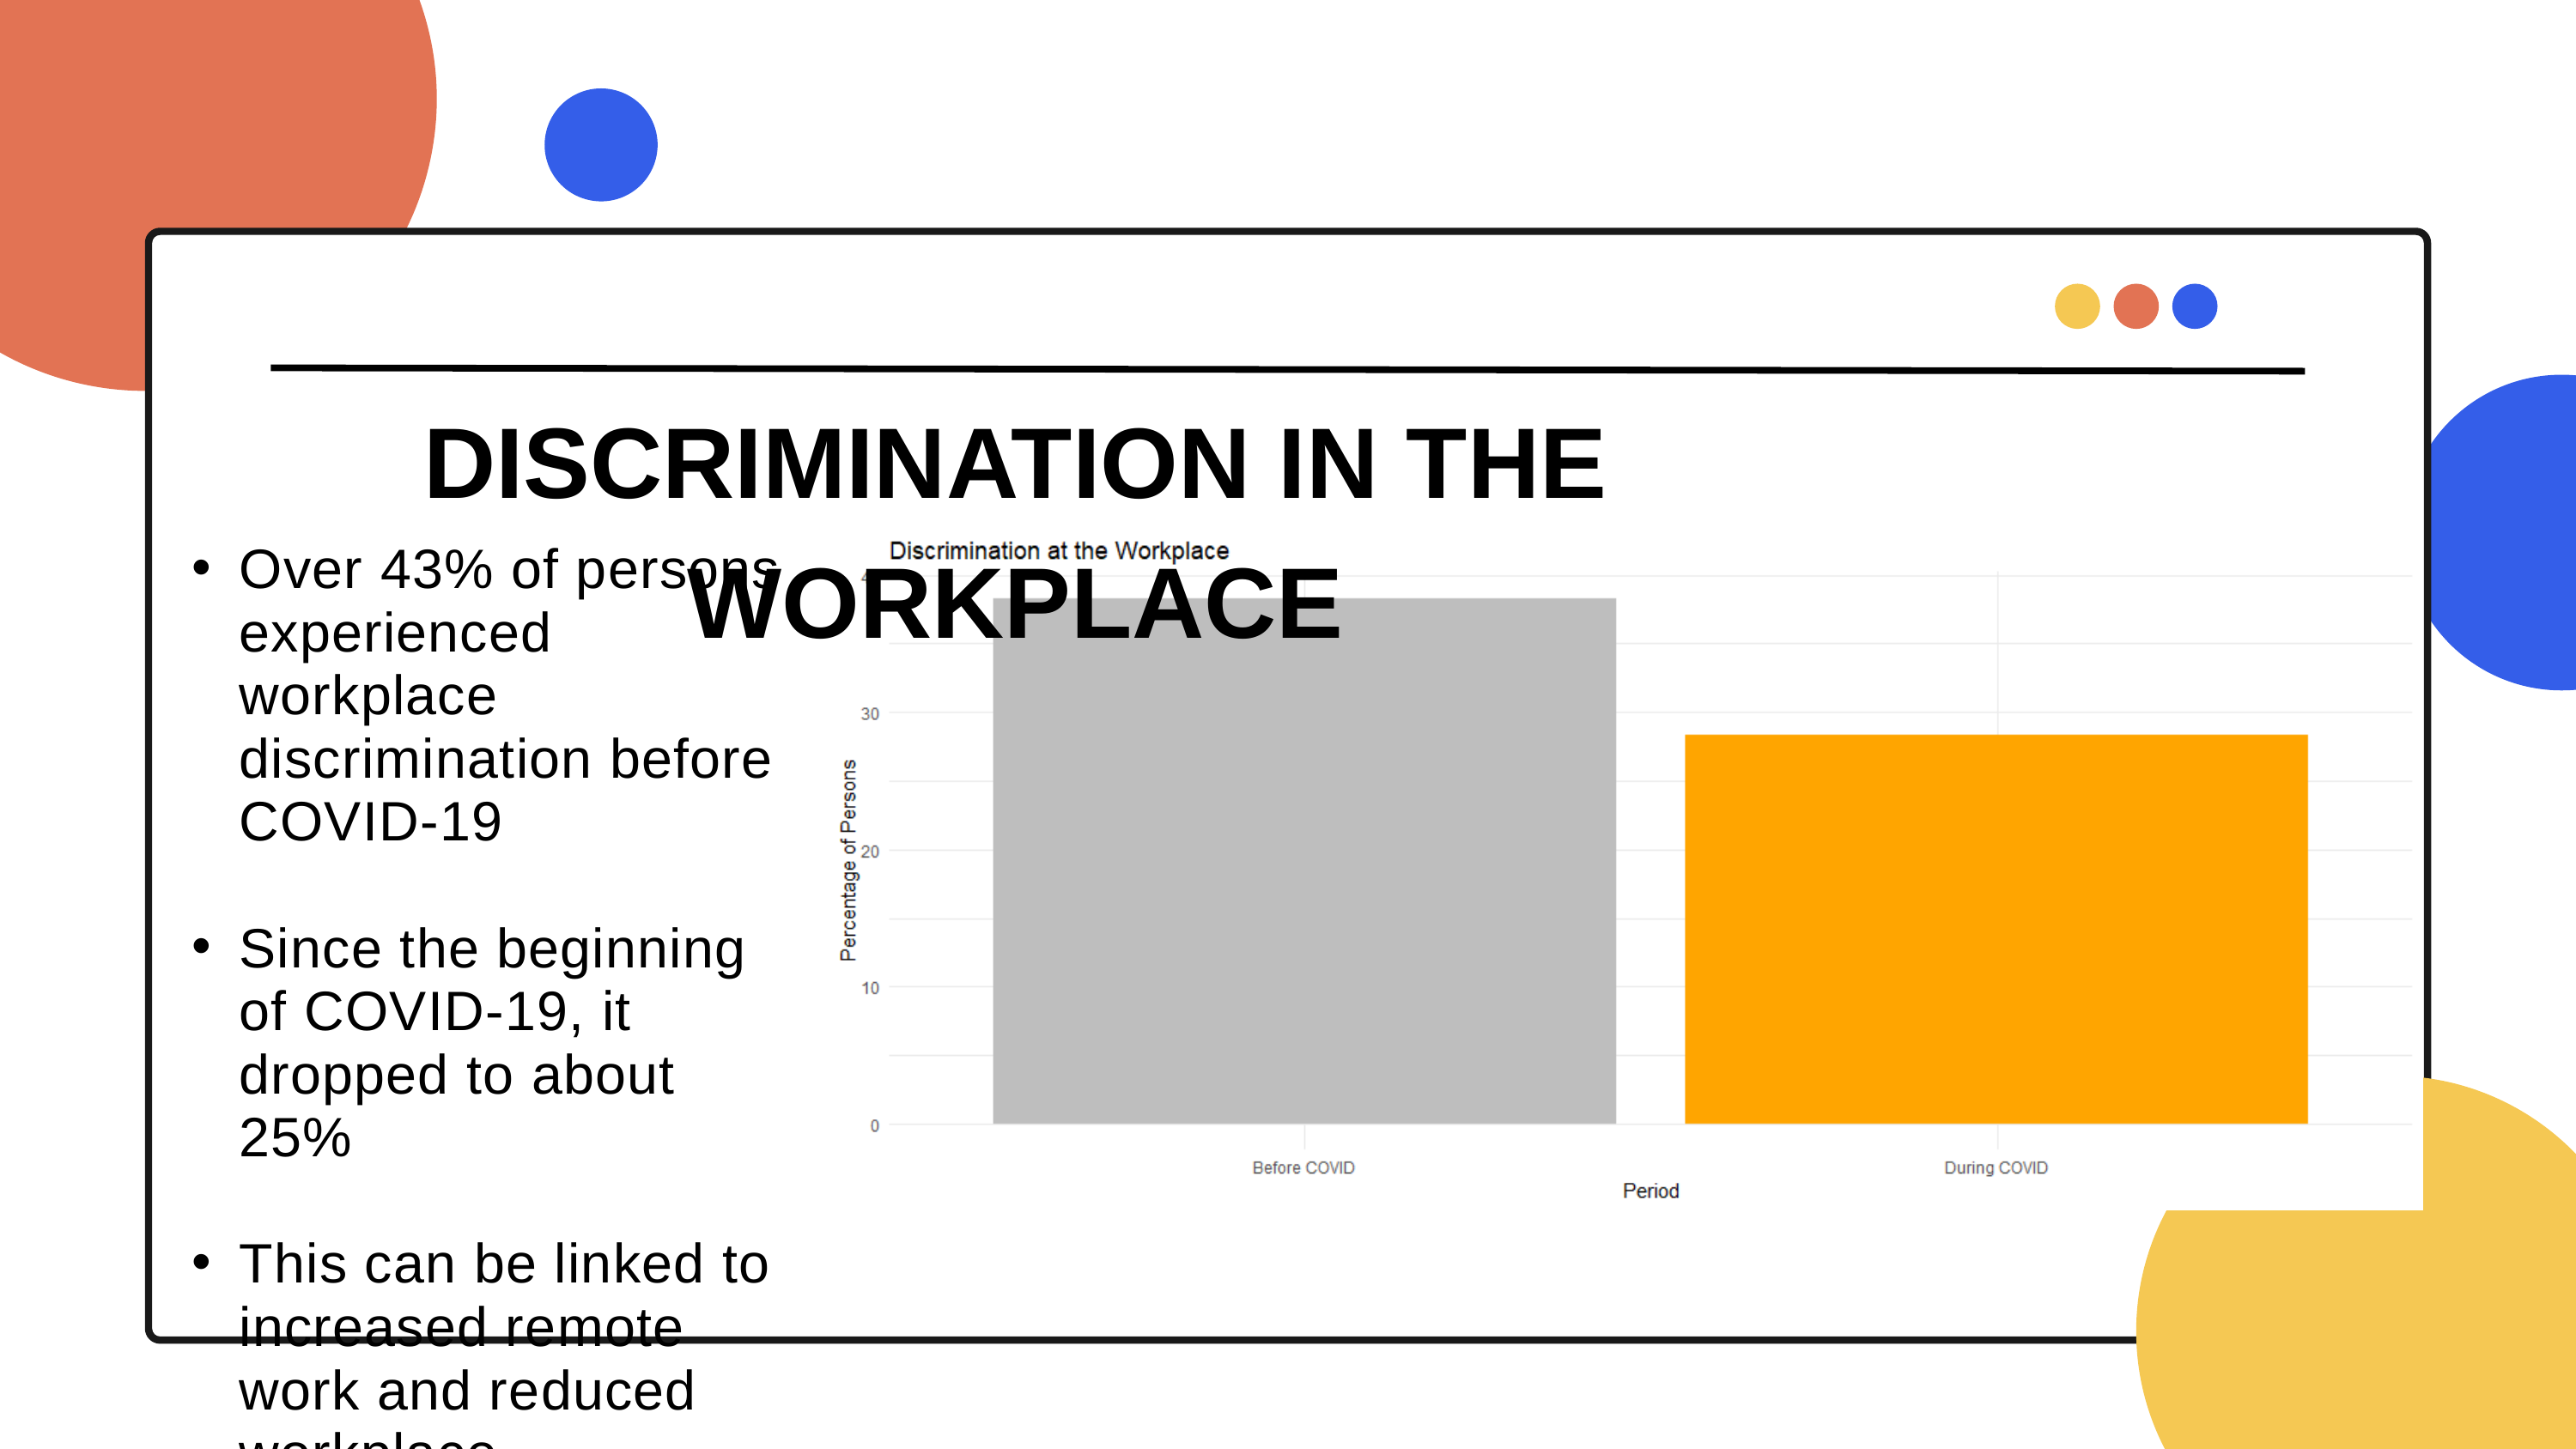

DISCRIMINATION IN THE WORKPLACE

Over 43% of persons experienced workplace discrimination before COVID-19

Since the beginning of COVID-19, it dropped to about 25%

This can be linked to increased remote work and reduced workplace interactions.